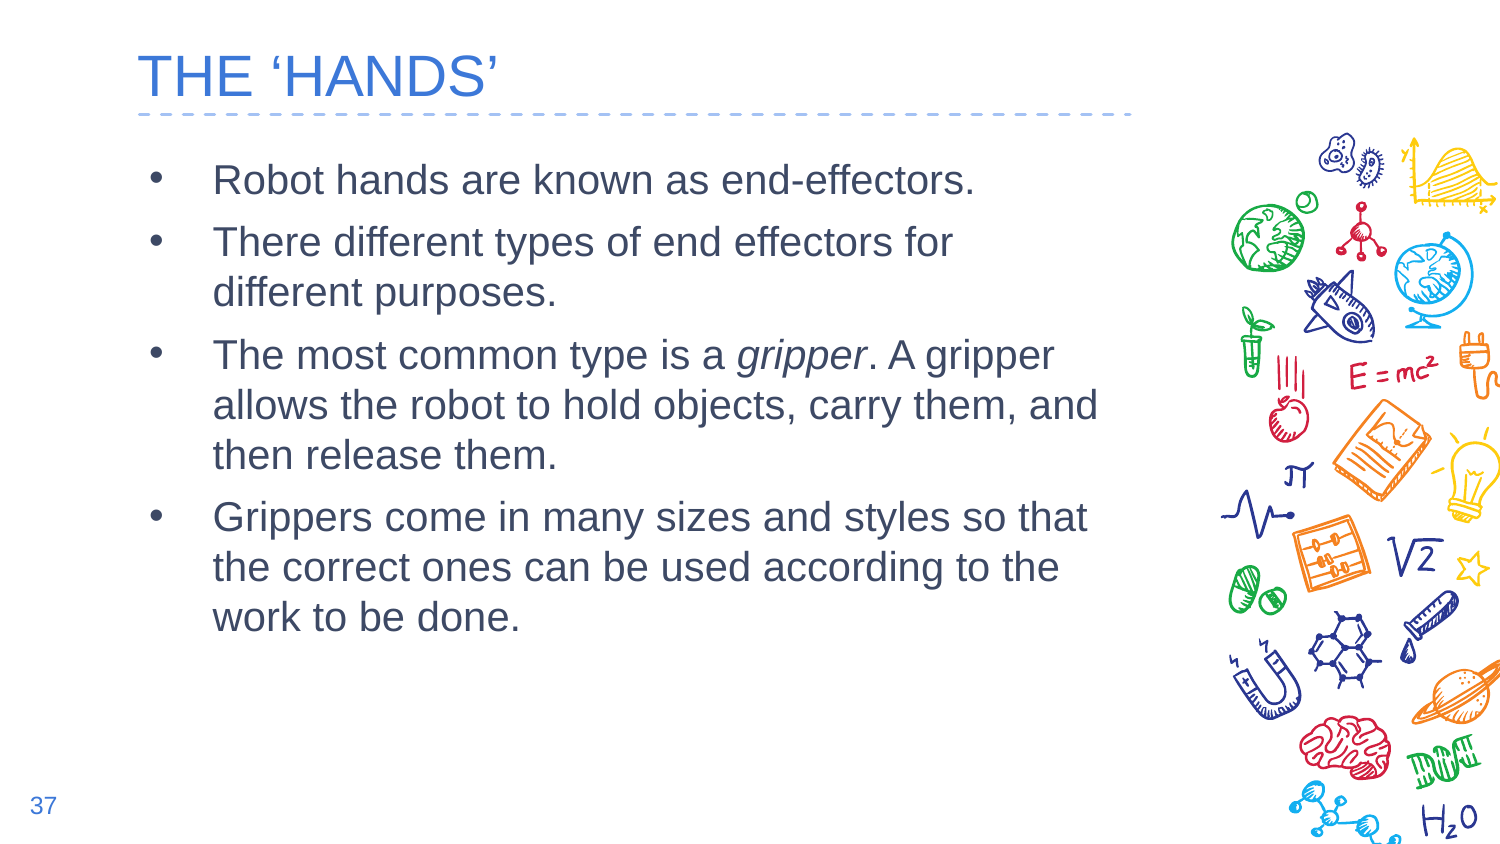

# THE ‘HANDS’
Robot hands are known as end-effectors.
There different types of end effectors for different purposes.
The most common type is a gripper. A gripper allows the robot to hold objects, carry them, and then release them.
Grippers come in many sizes and styles so that the correct ones can be used according to the work to be done.

37